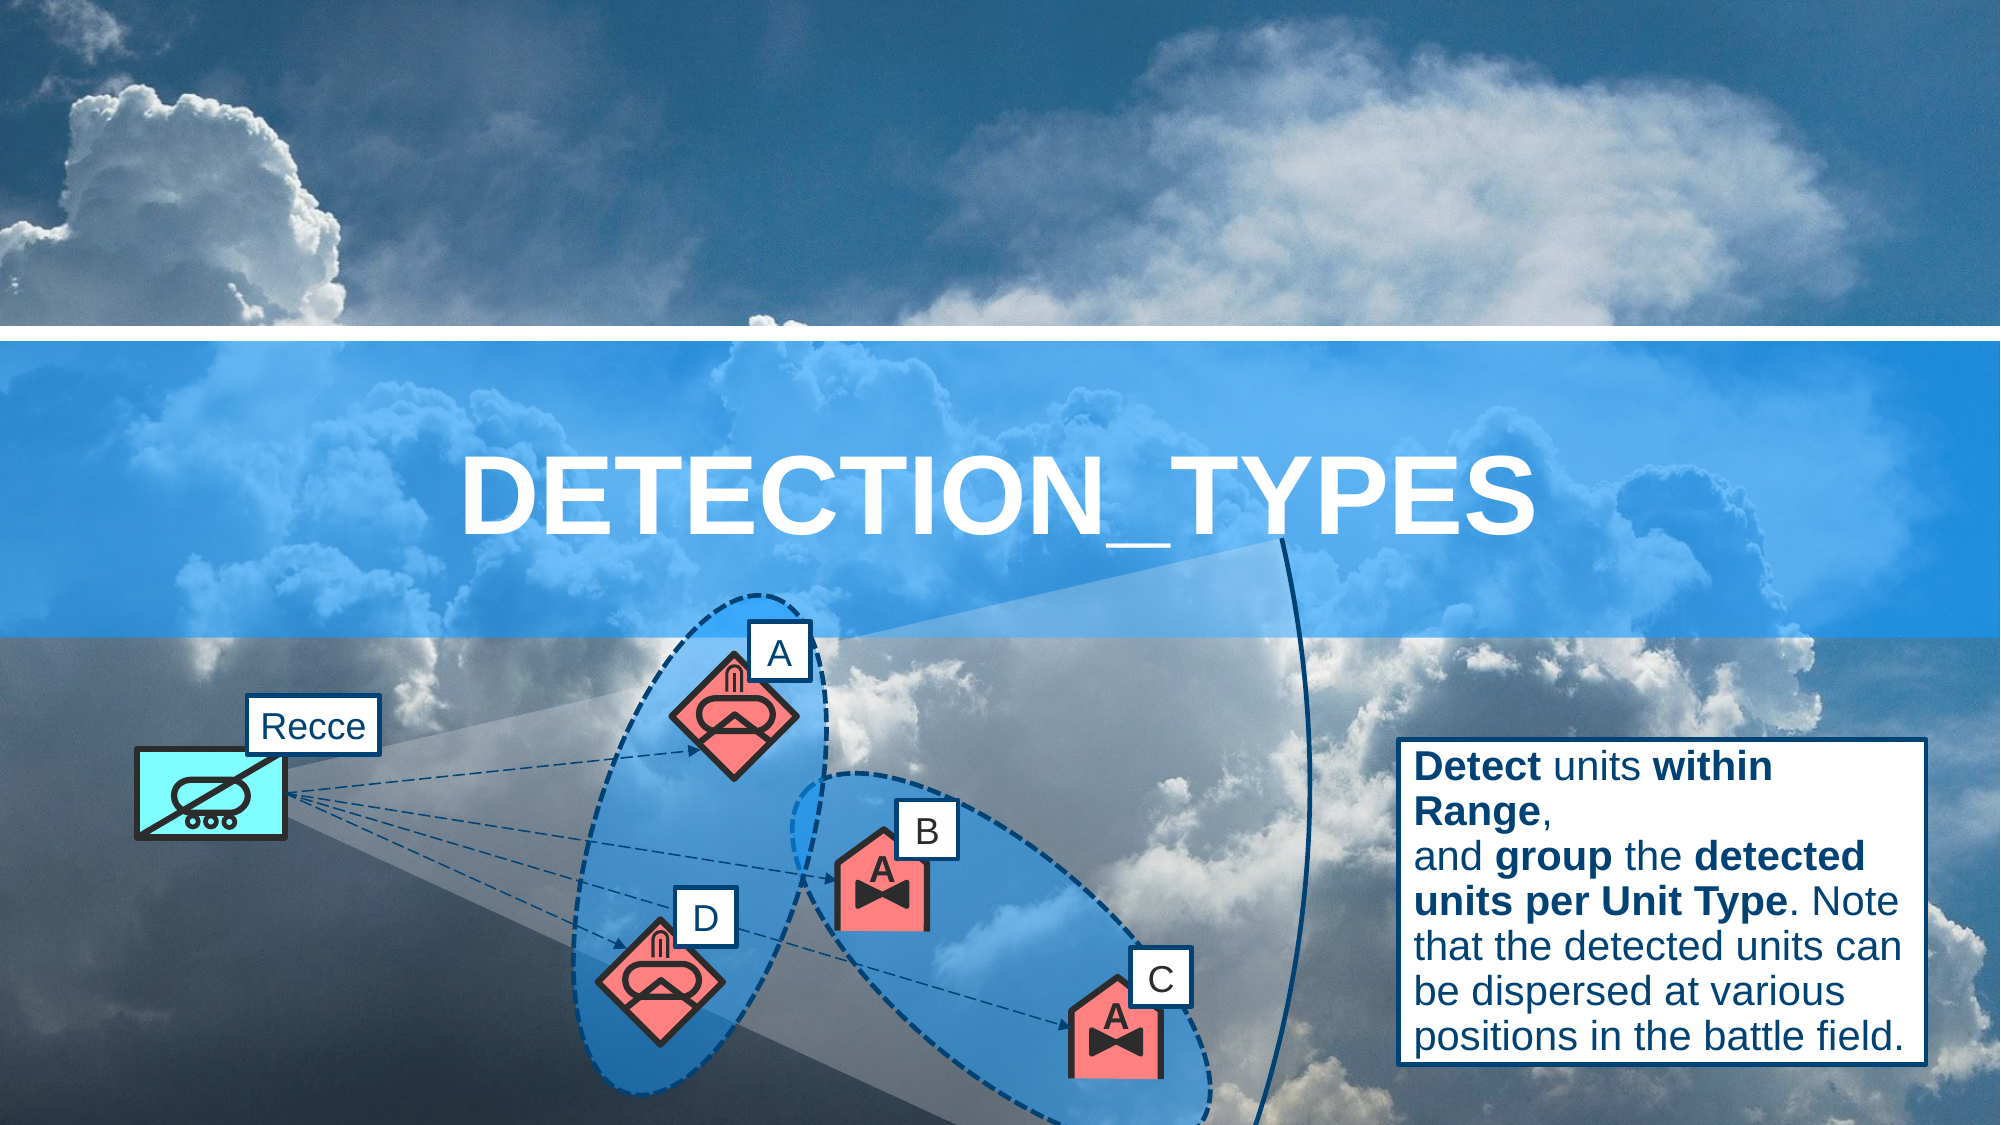

# DETECTION_TYPES
A

Recce

Detect units within Range,
and group the detected units per Unit Type. Note that the detected units can be dispersed at various positions in the battle field.

B

A

D

C

A